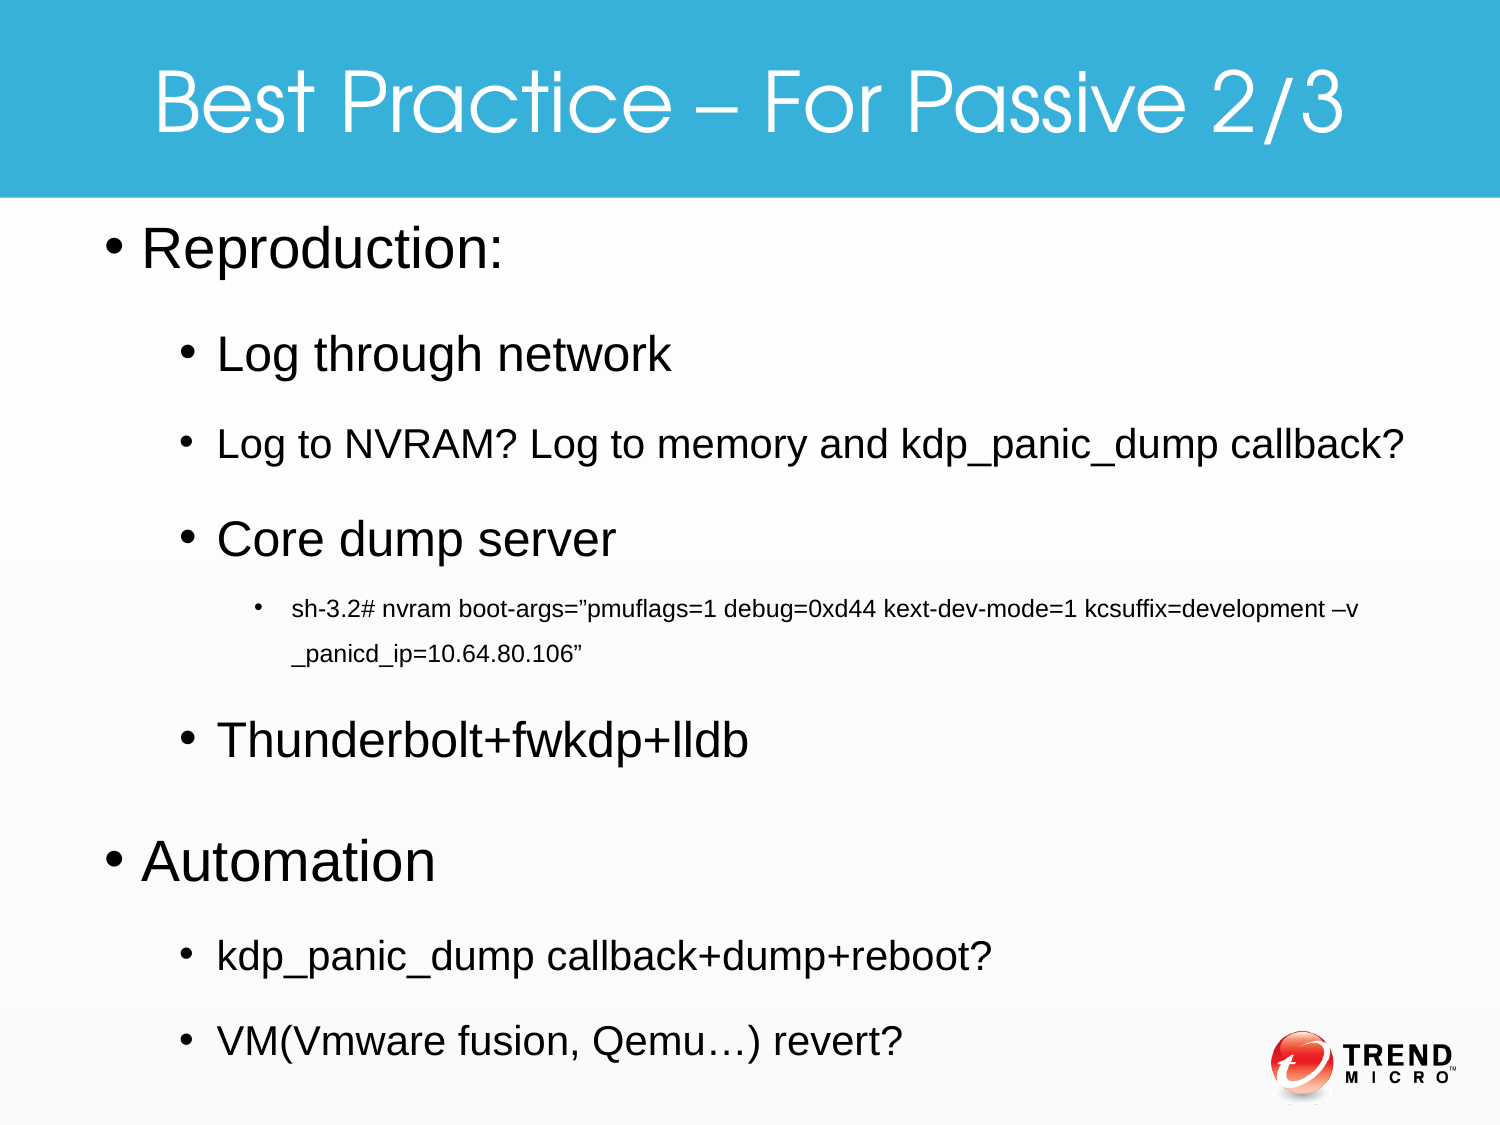

Best Practice – For Passive 2/3
Reproduction:
Log through network
Log to NVRAM? Log to memory and kdp_panic_dump callback?
Core dump server
sh-3.2# nvram boot-args=”pmuflags=1 debug=0xd44 kext-dev-mode=1 kcsuffix=development –v _panicd_ip=10.64.80.106”
Thunderbolt+fwkdp+lldb
Automation
kdp_panic_dump callback+dump+reboot?
VM(Vmware fusion, Qemu…) revert?